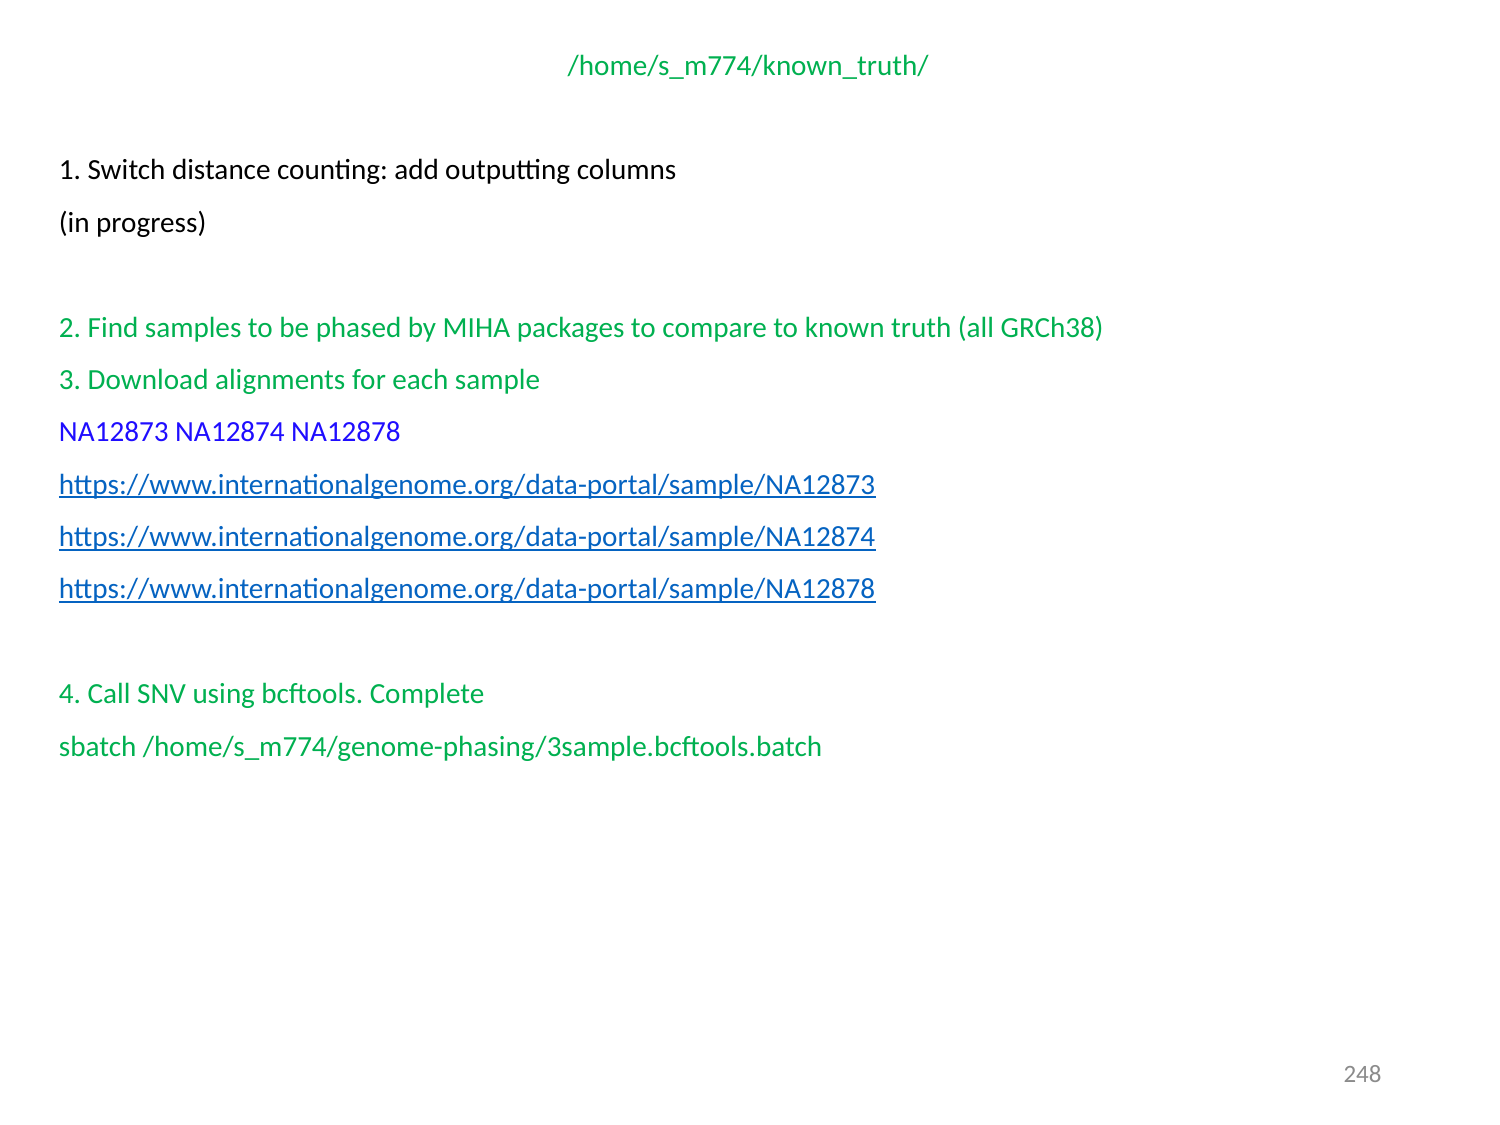

/home/s_m774/known_truth/

1. Switch distance counting: add outputting columns
(in progress)

2. Find samples to be phased by MIHA packages to compare to known truth (all GRCh38)
3. Download alignments for each sample
NA12873 NA12874 NA12878
https://www.internationalgenome.org/data-portal/sample/NA12873
https://www.internationalgenome.org/data-portal/sample/NA12874
https://www.internationalgenome.org/data-portal/sample/NA12878

4. Call SNV using bcftools. Complete
sbatch /home/s_m774/genome-phasing/3sample.bcftools.batch

248